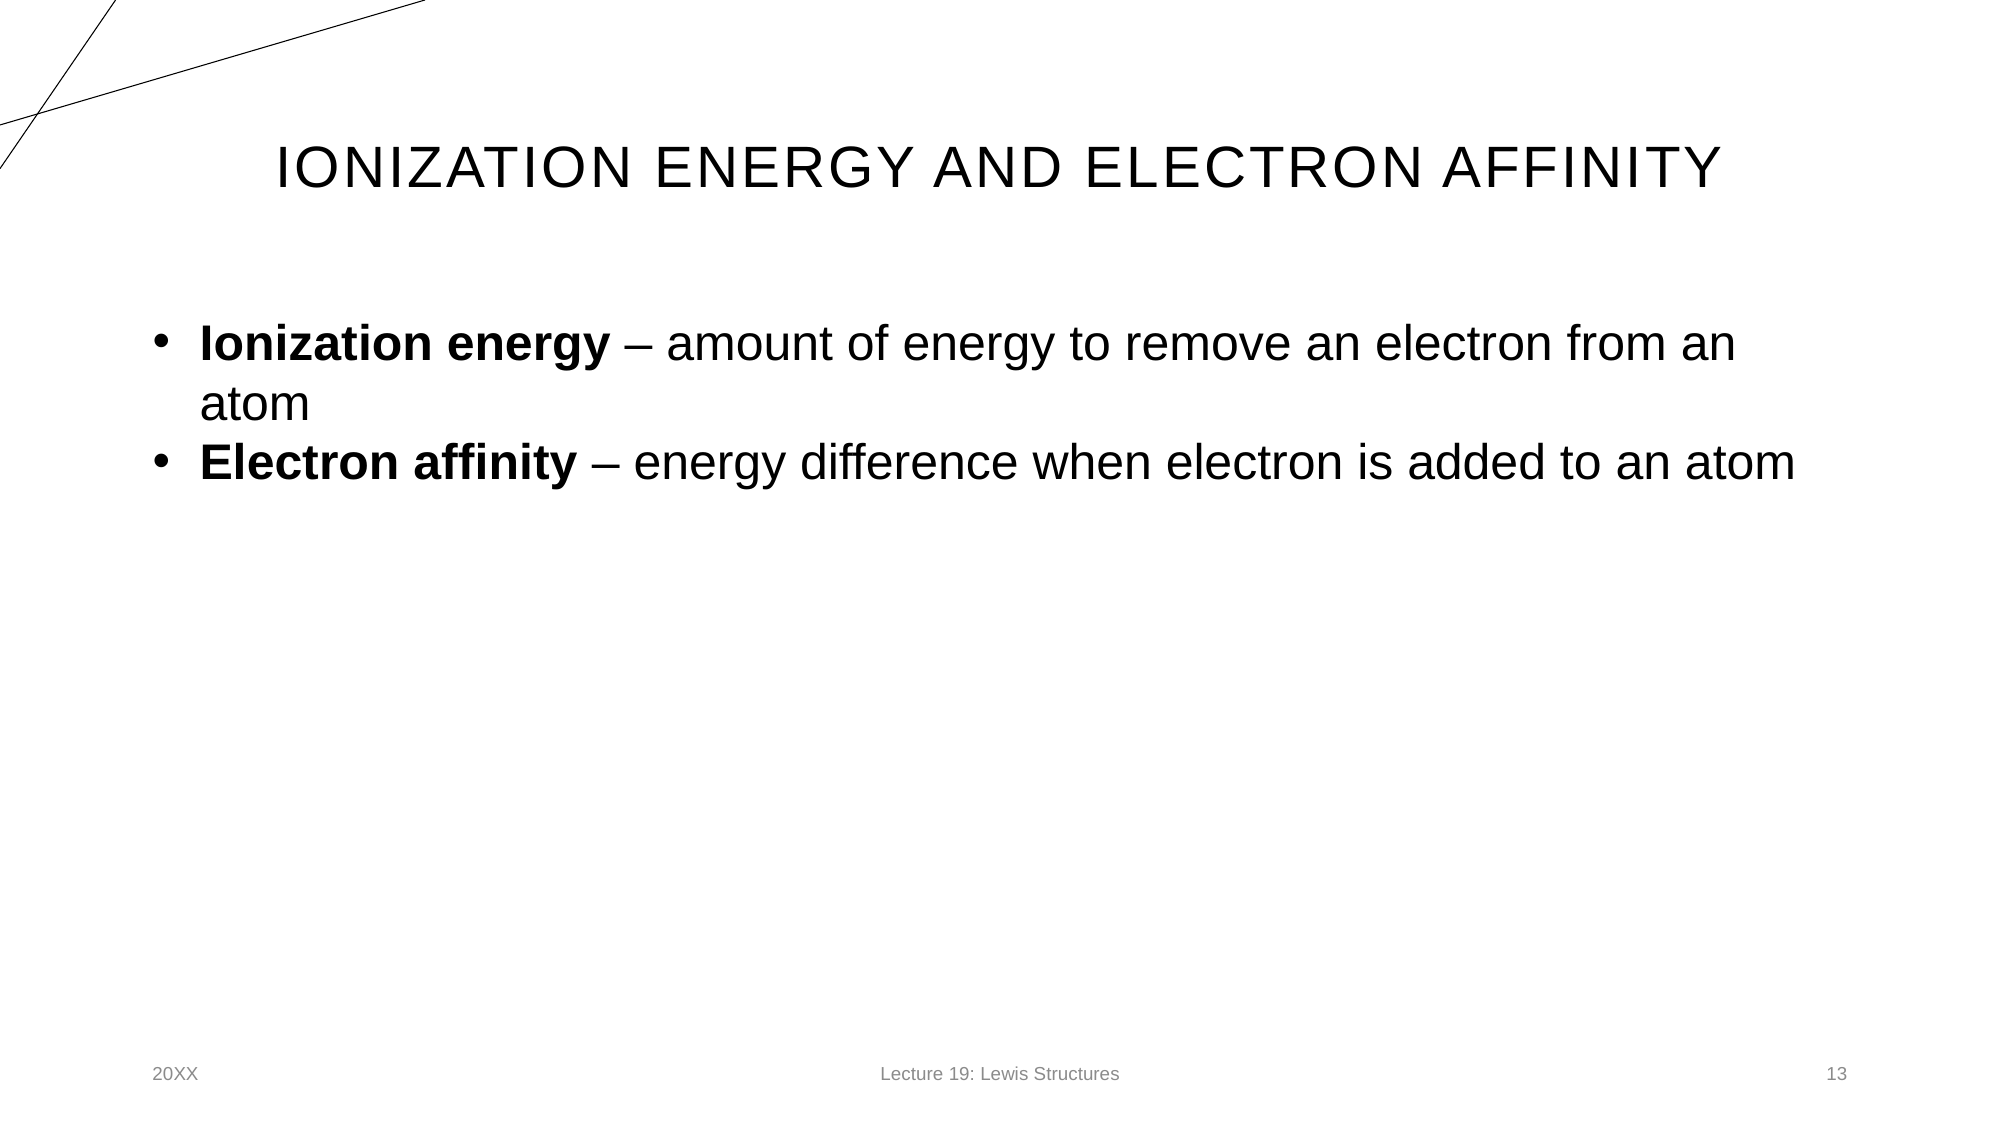

# Ionization energy and electron affinity
Ionization energy – amount of energy to remove an electron from an atom
Electron affinity – energy difference when electron is added to an atom
20XX
Lecture 19: Lewis Structures​
13